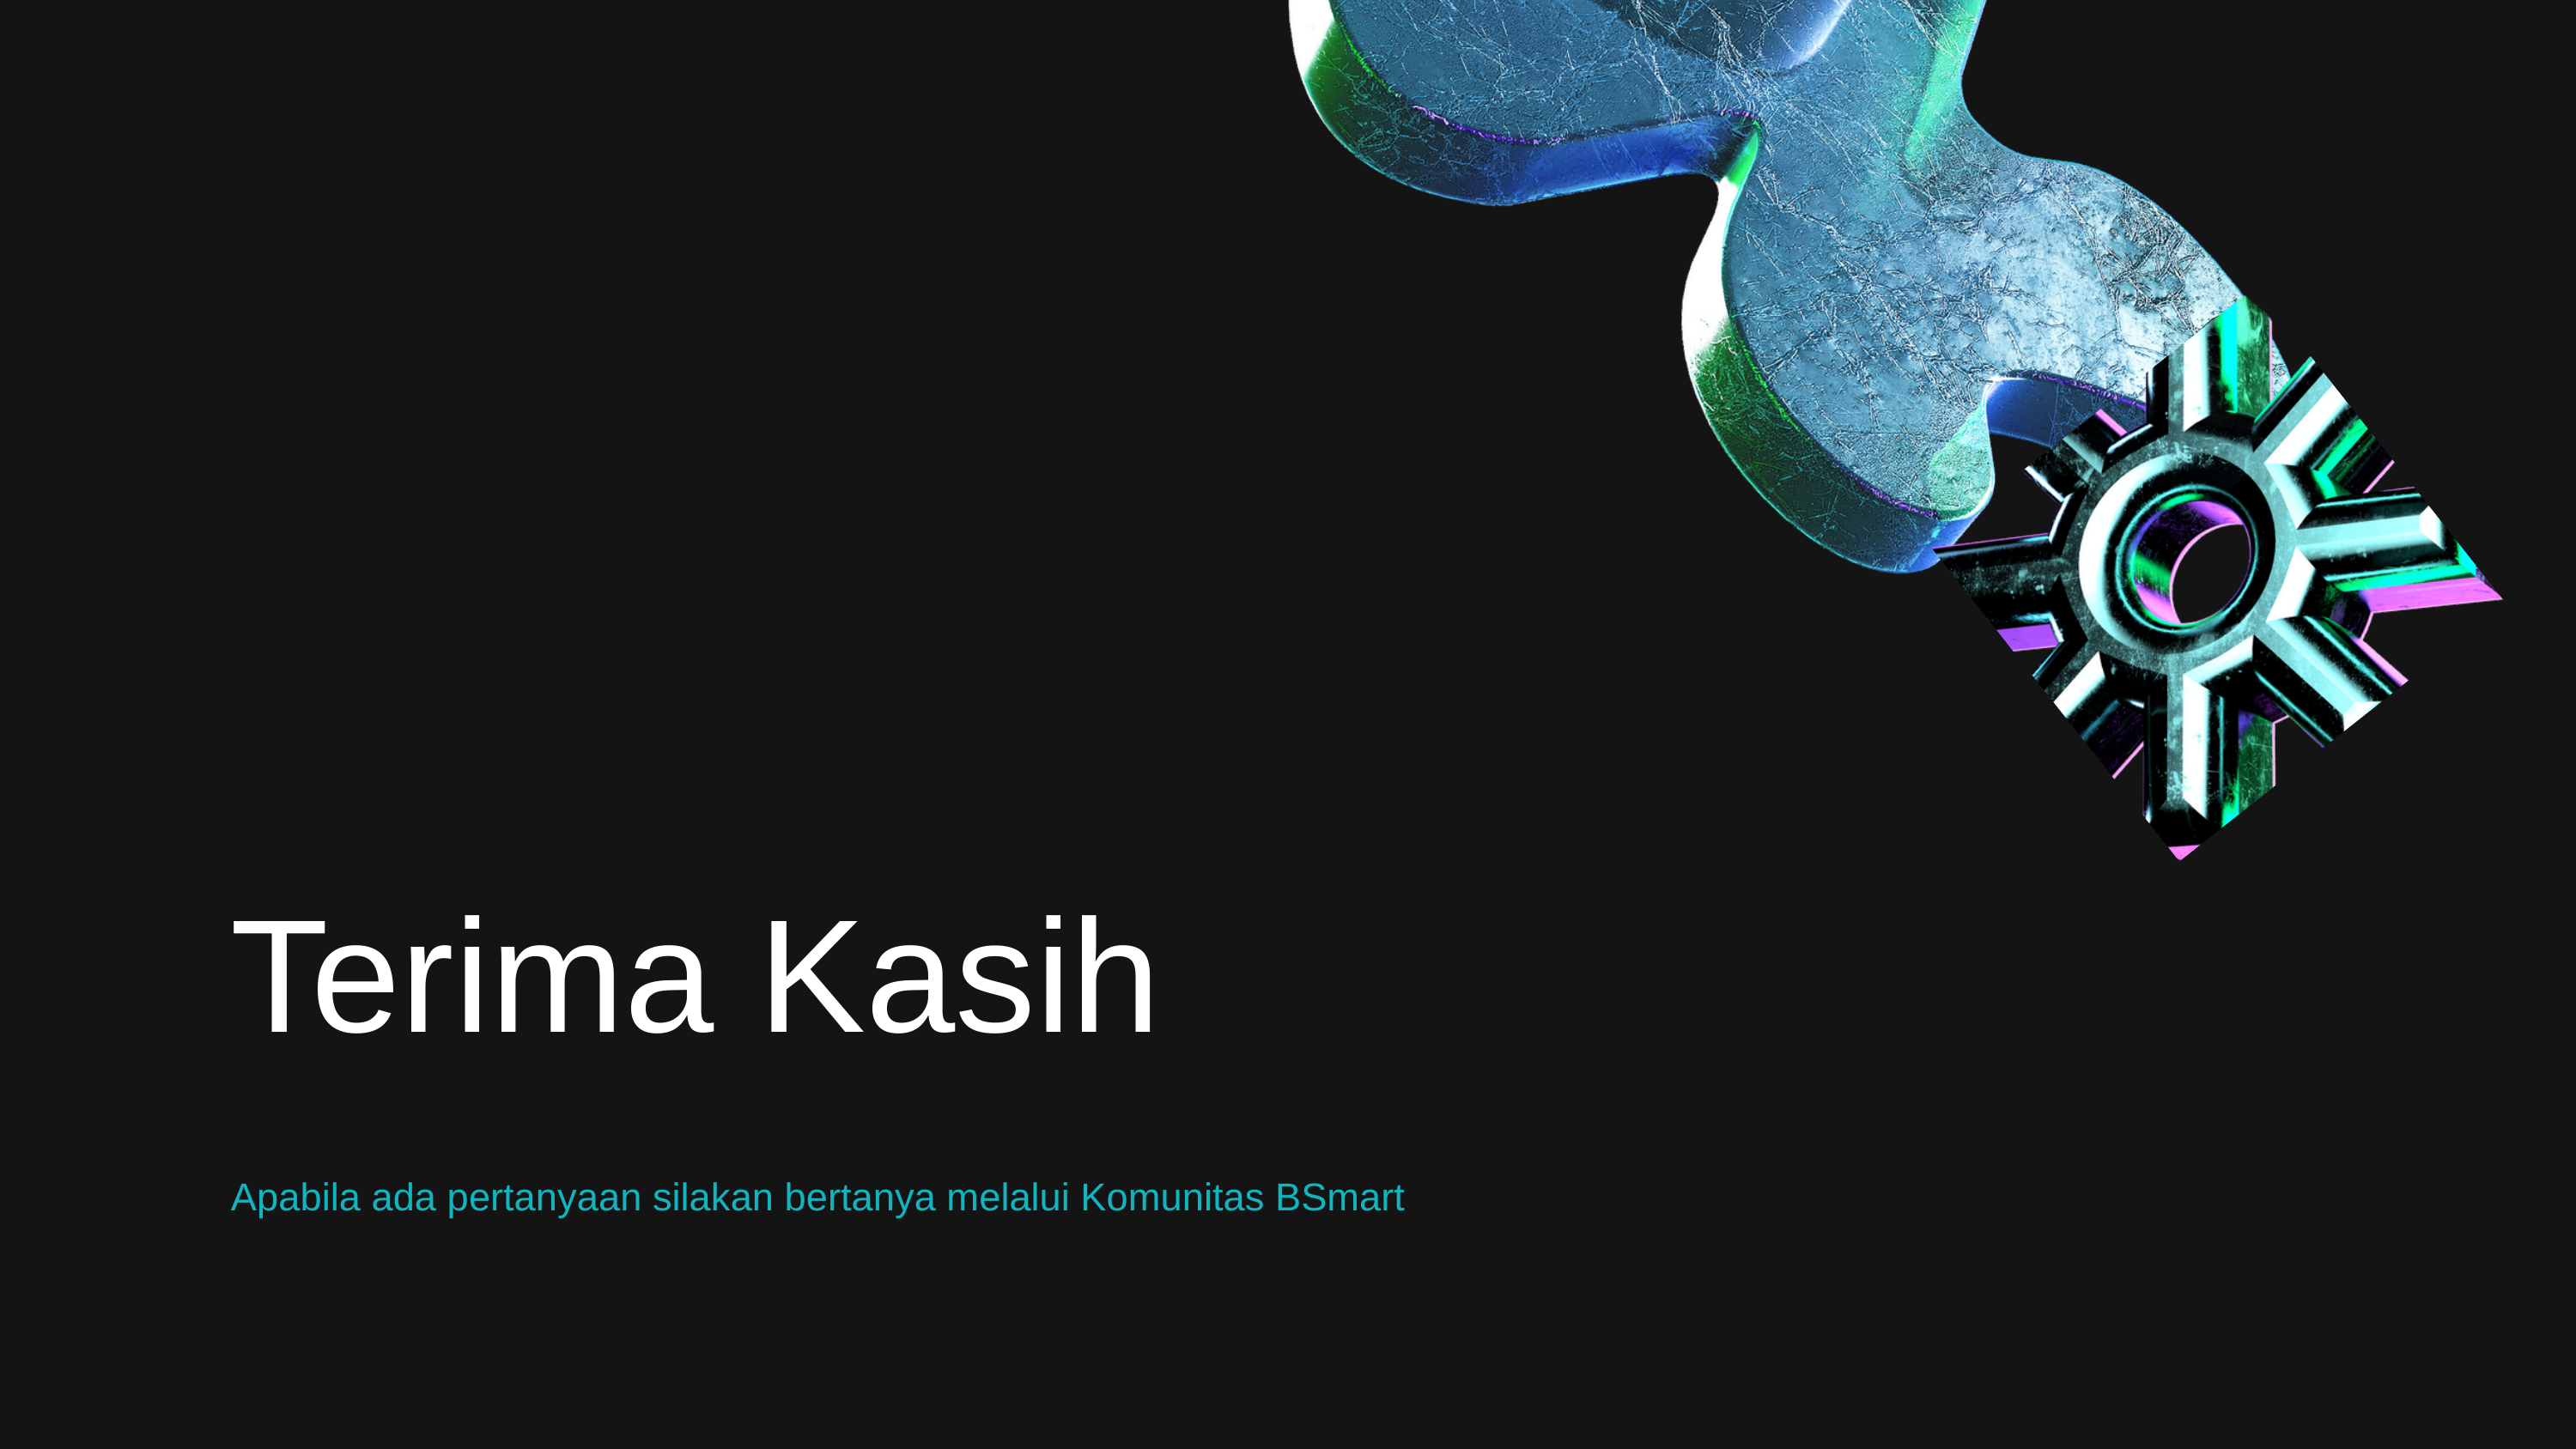

Terima Kasih
Apabila ada pertanyaan silakan bertanya melalui Komunitas BSmart